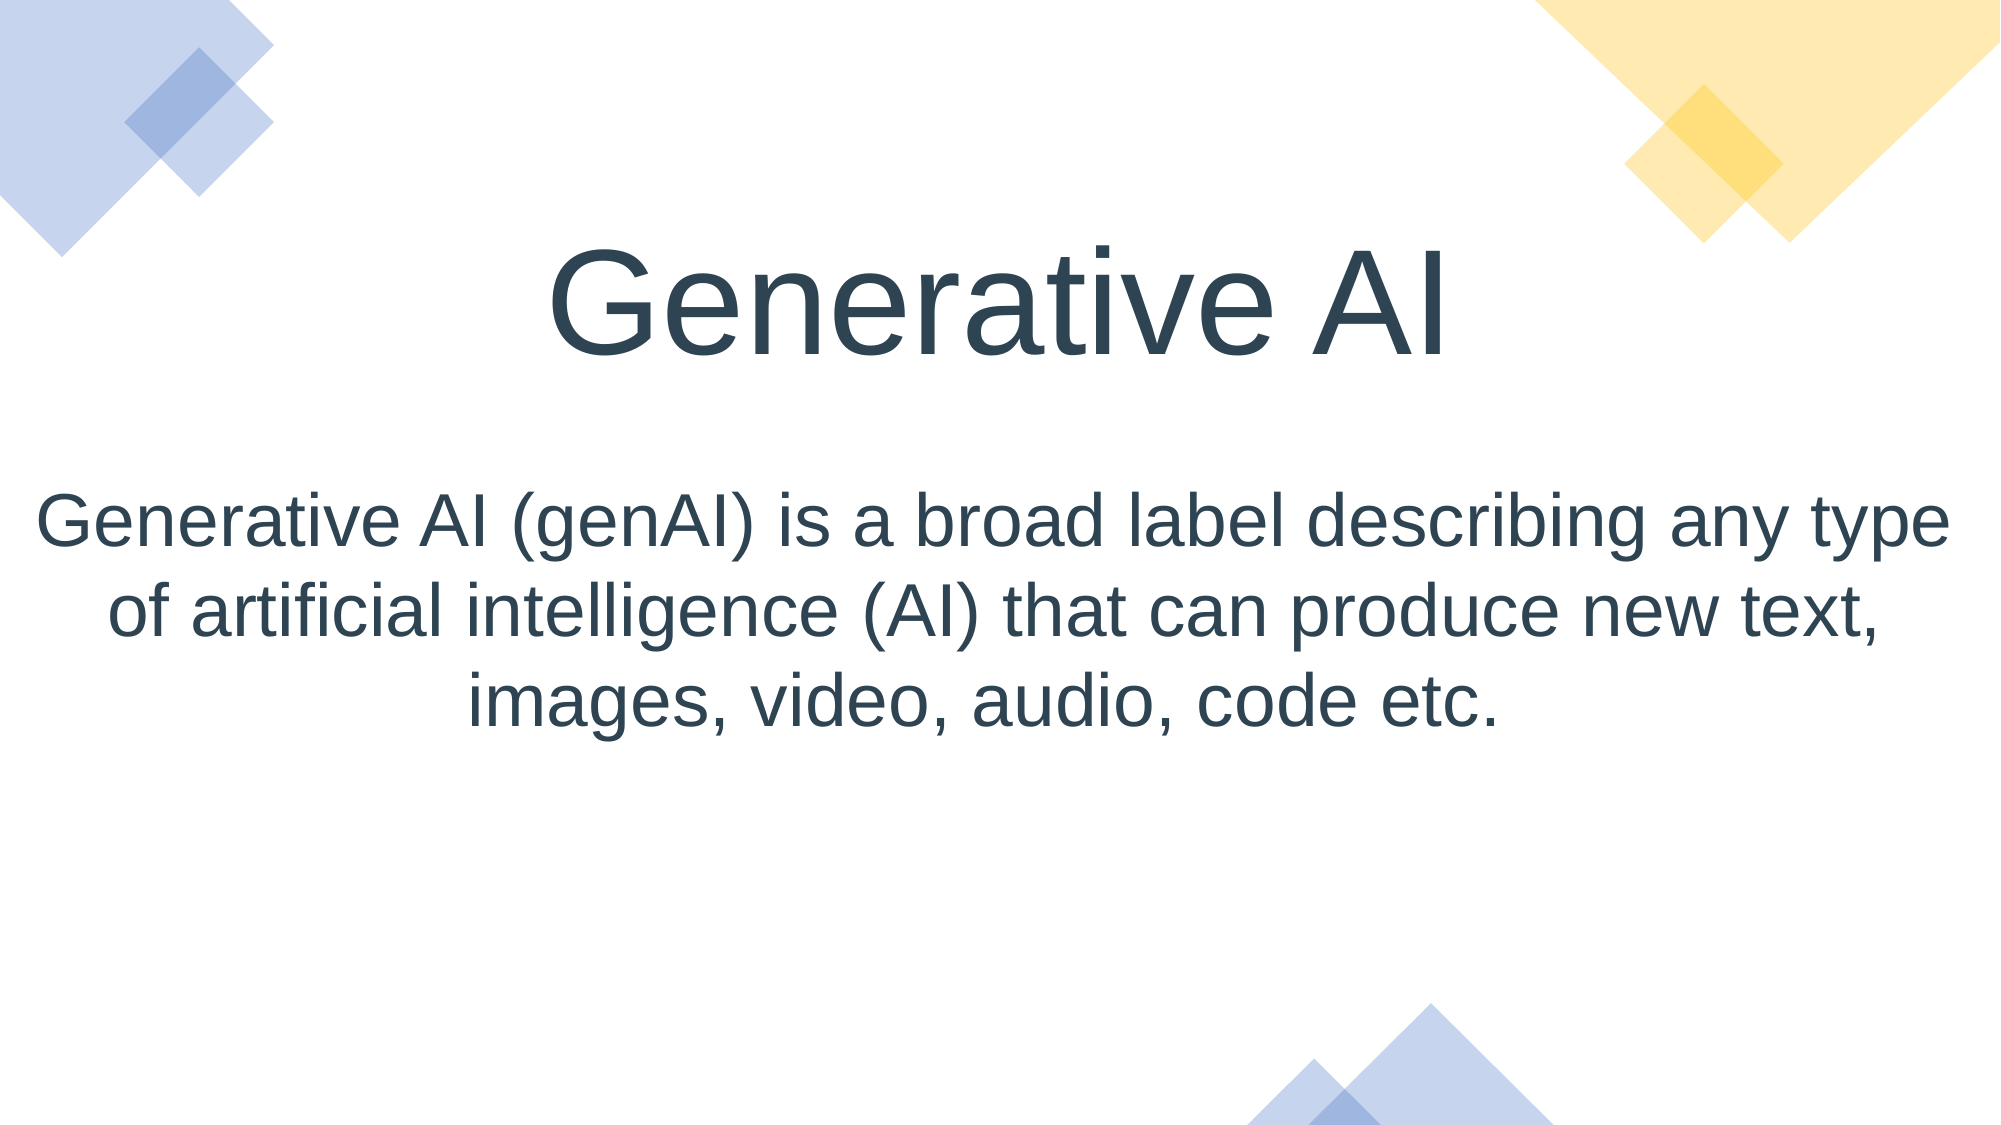

Generative AI
Generative AI (genAI) is a broad label describing any type of artificial intelligence (AI) that can produce new text, images, video, audio, code etc.